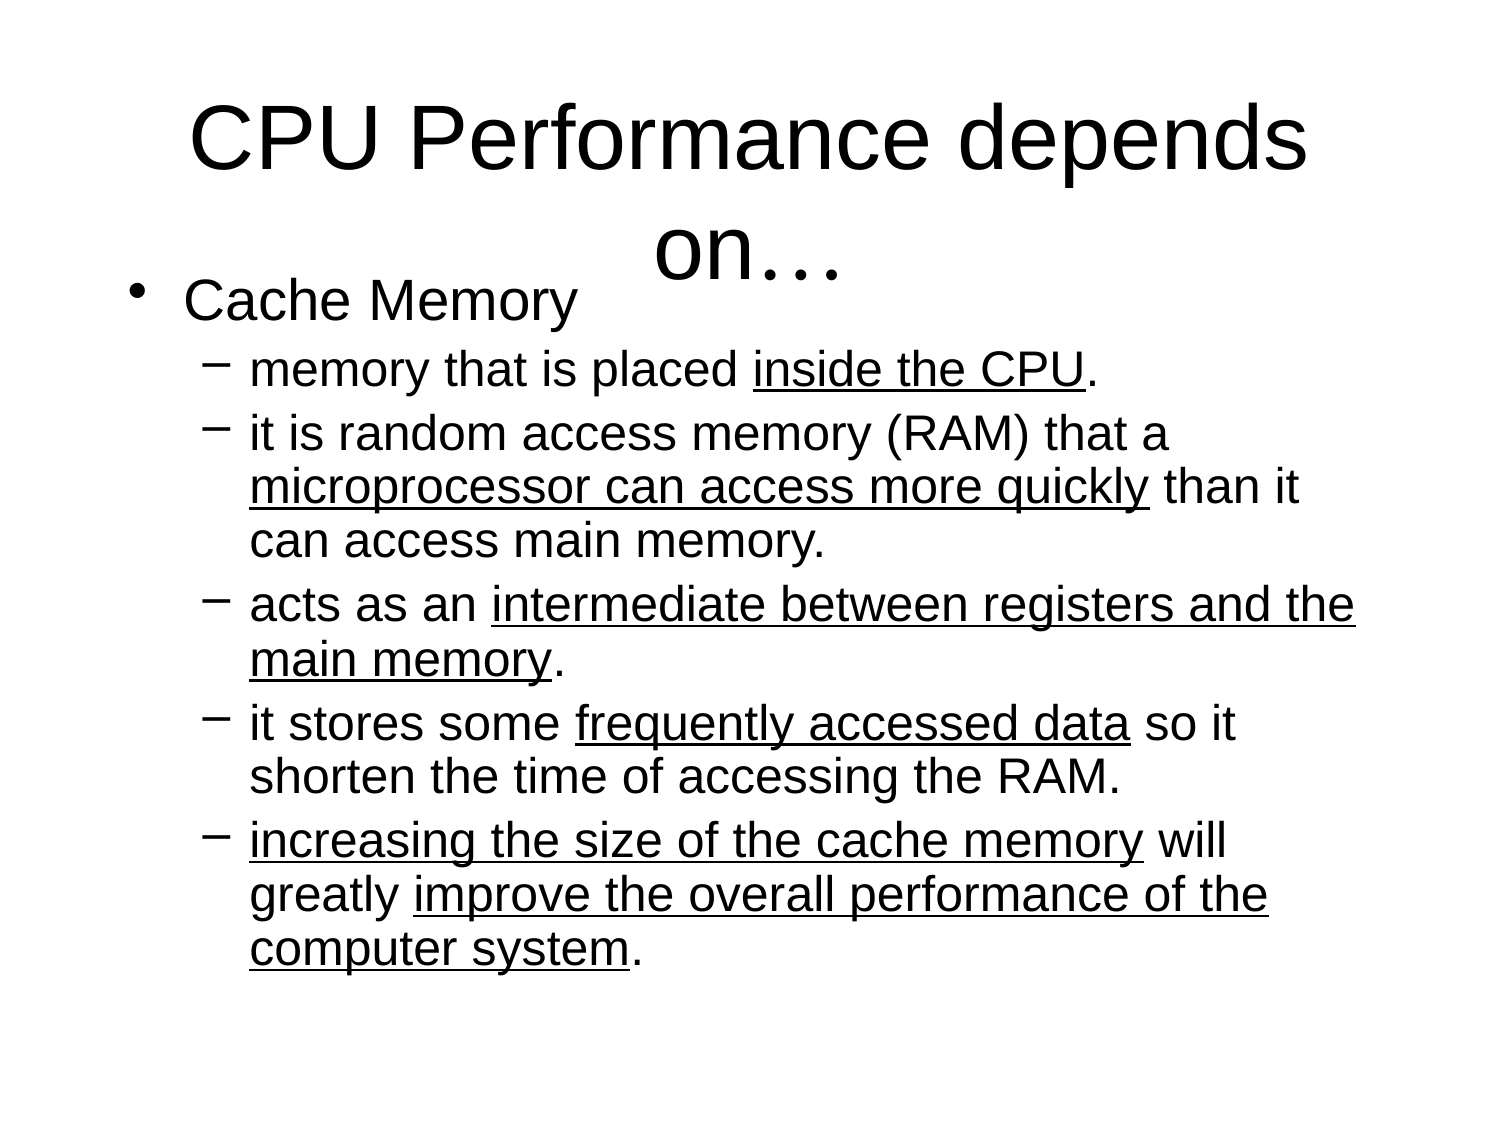

# CPU Performance depends on…
Cache Memory
memory that is placed inside the CPU.
it is random access memory (RAM) that a microprocessor can access more quickly than it can access main memory.
acts as an intermediate between registers and the main memory.
it stores some frequently accessed data so it shorten the time of accessing the RAM.
increasing the size of the cache memory will greatly improve the overall performance of the computer system.